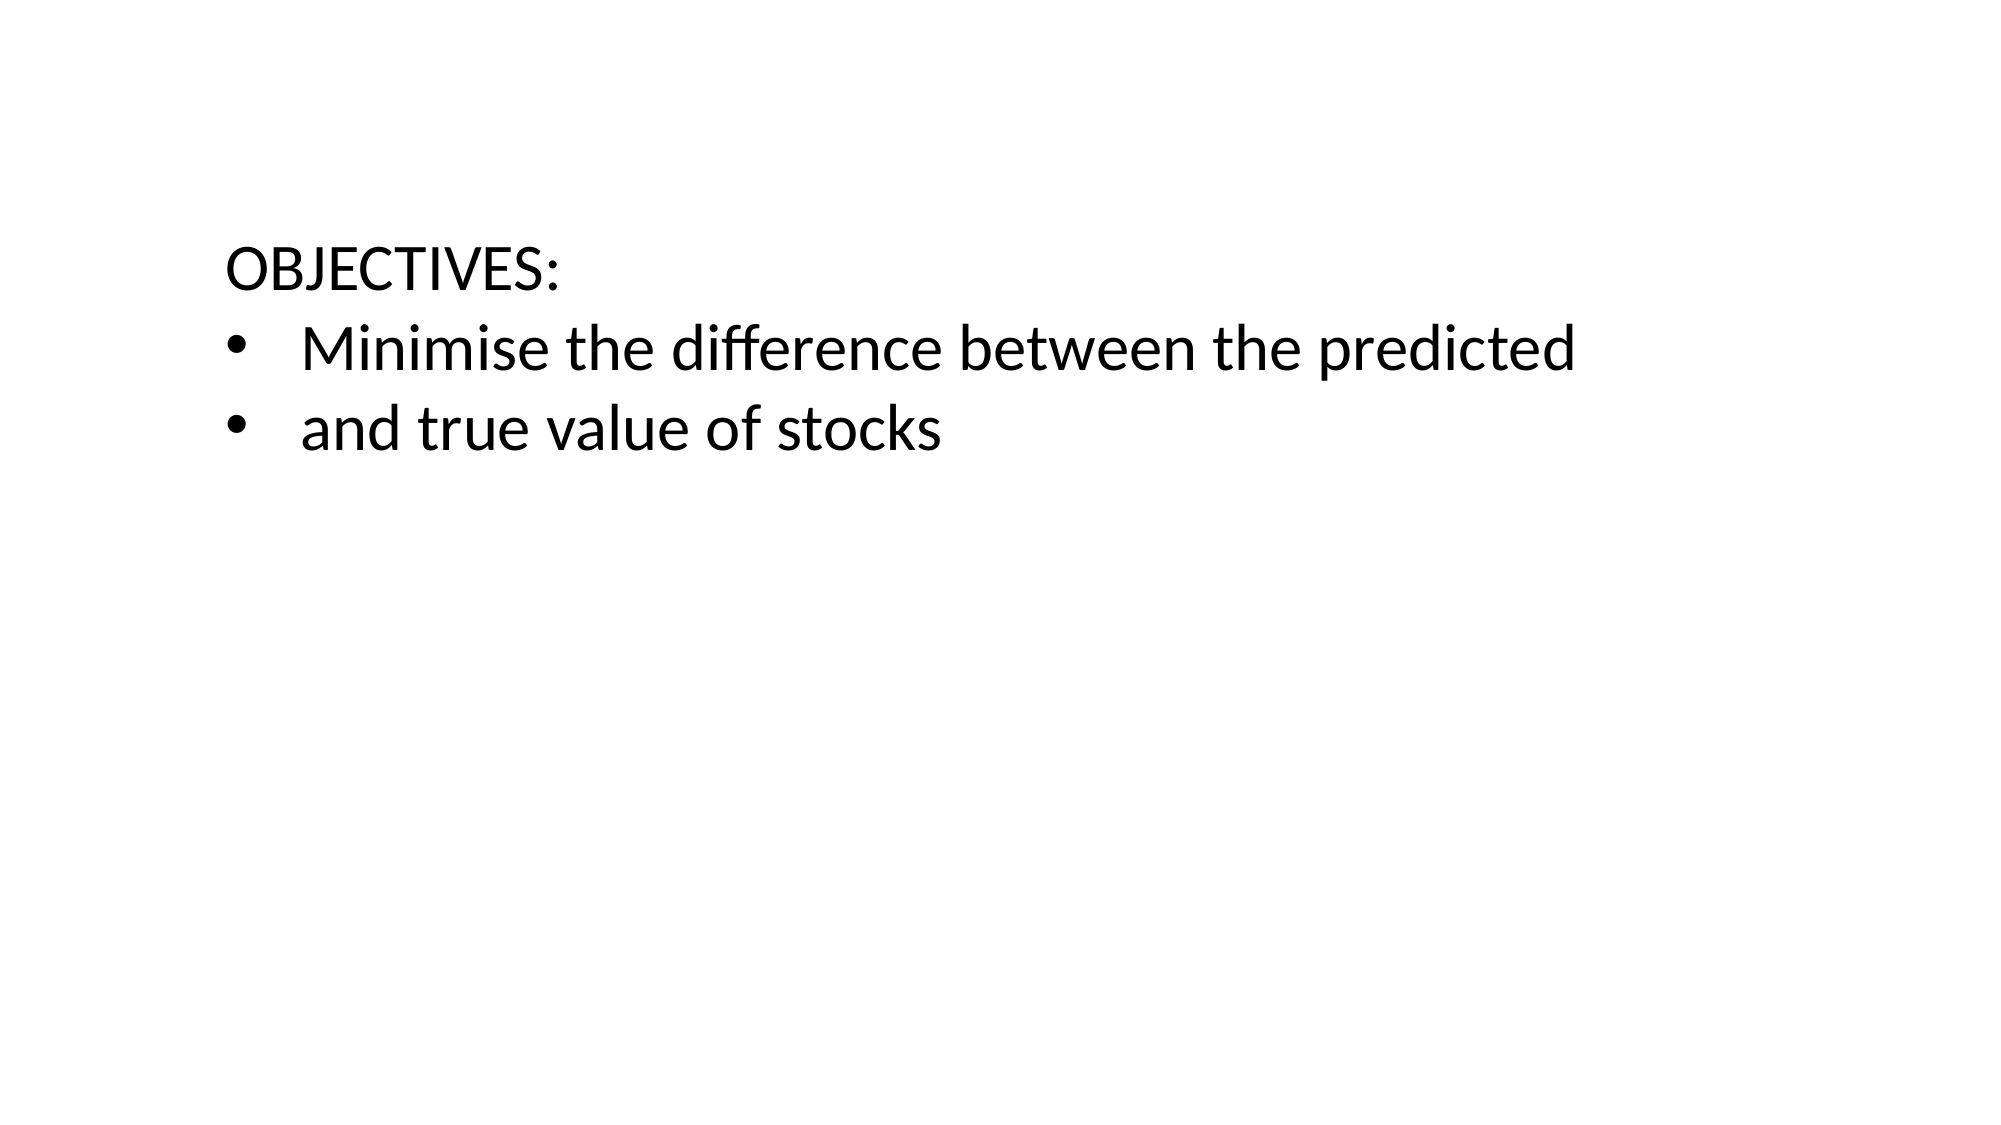

OBJECTIVES:
Minimise the difference between the predicted
and true value of stocks